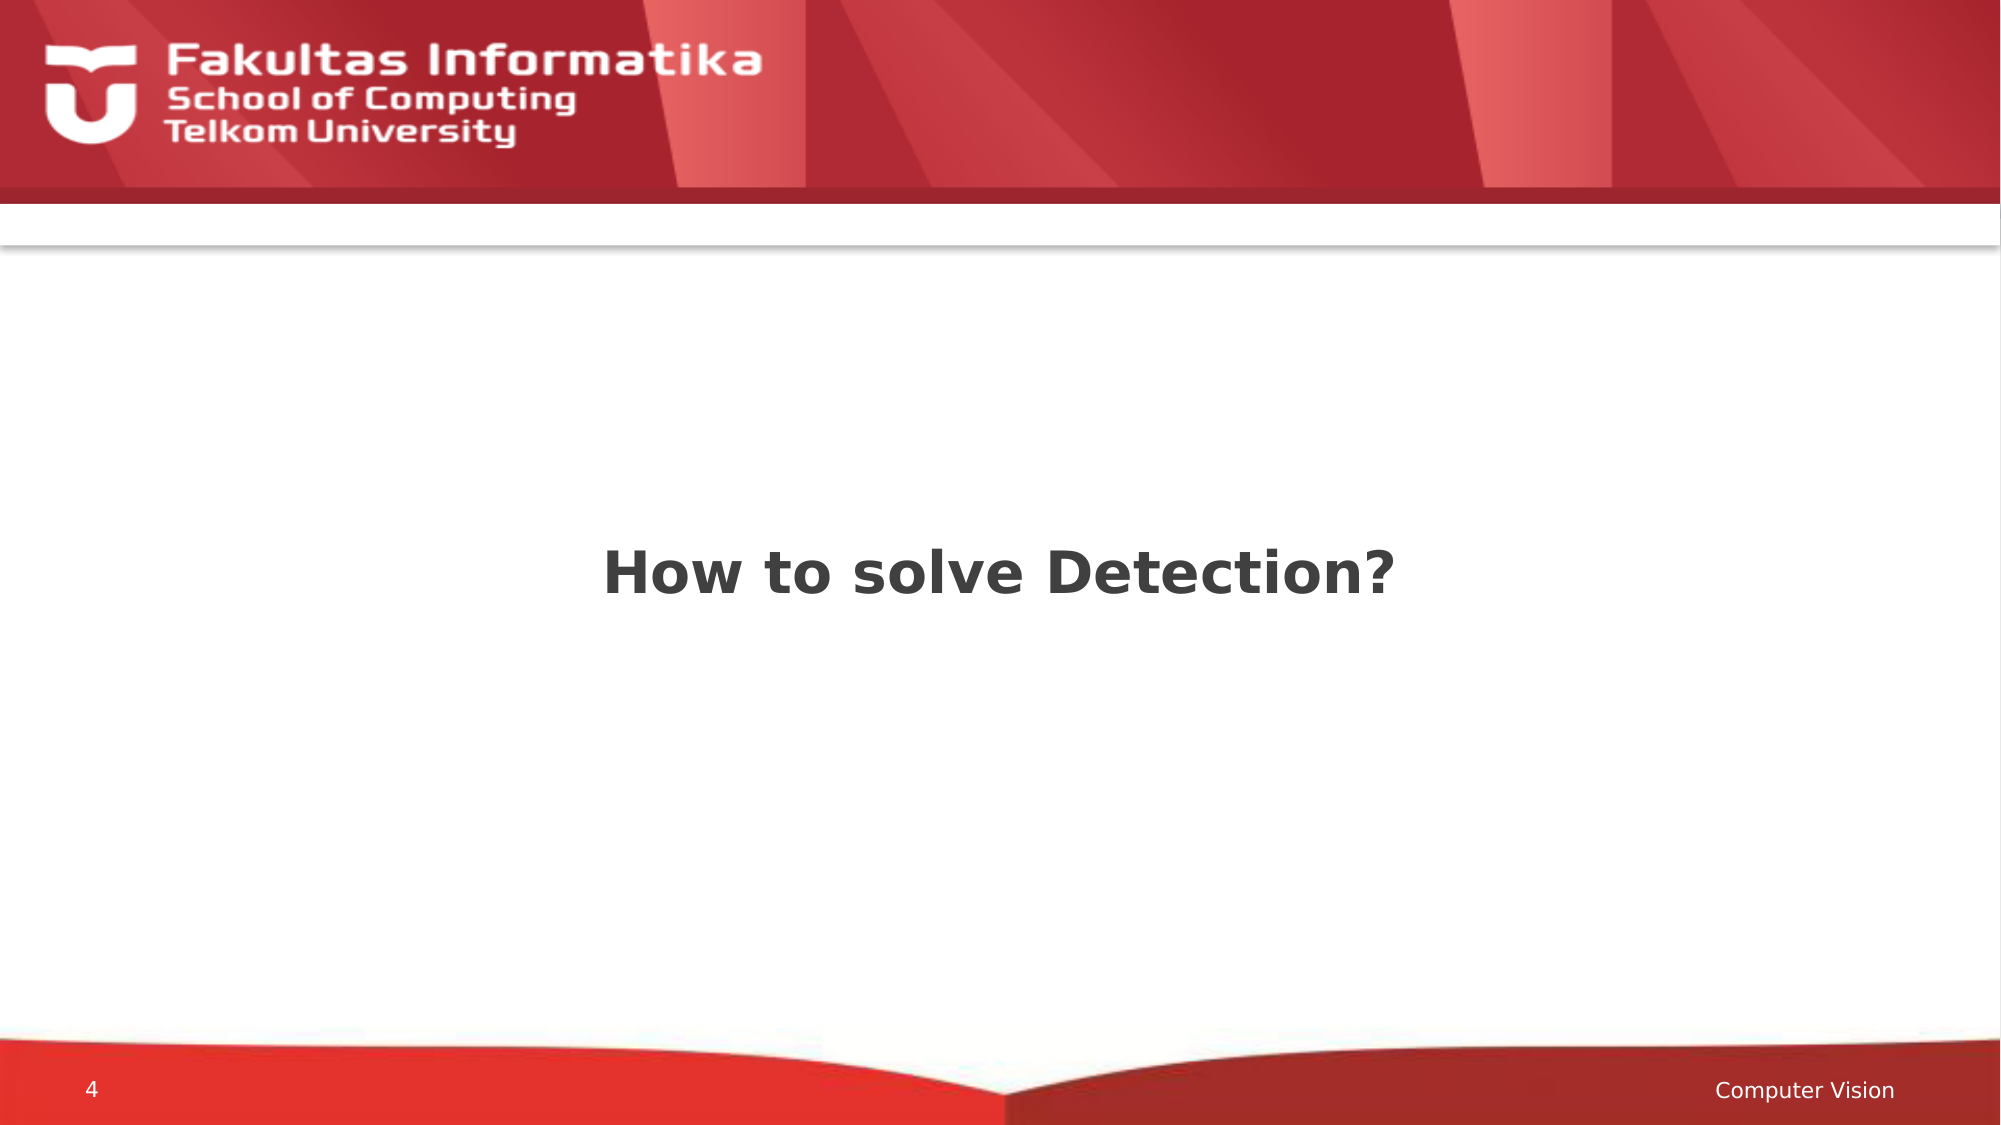

# How to solve Detection?
Computer Vision
4